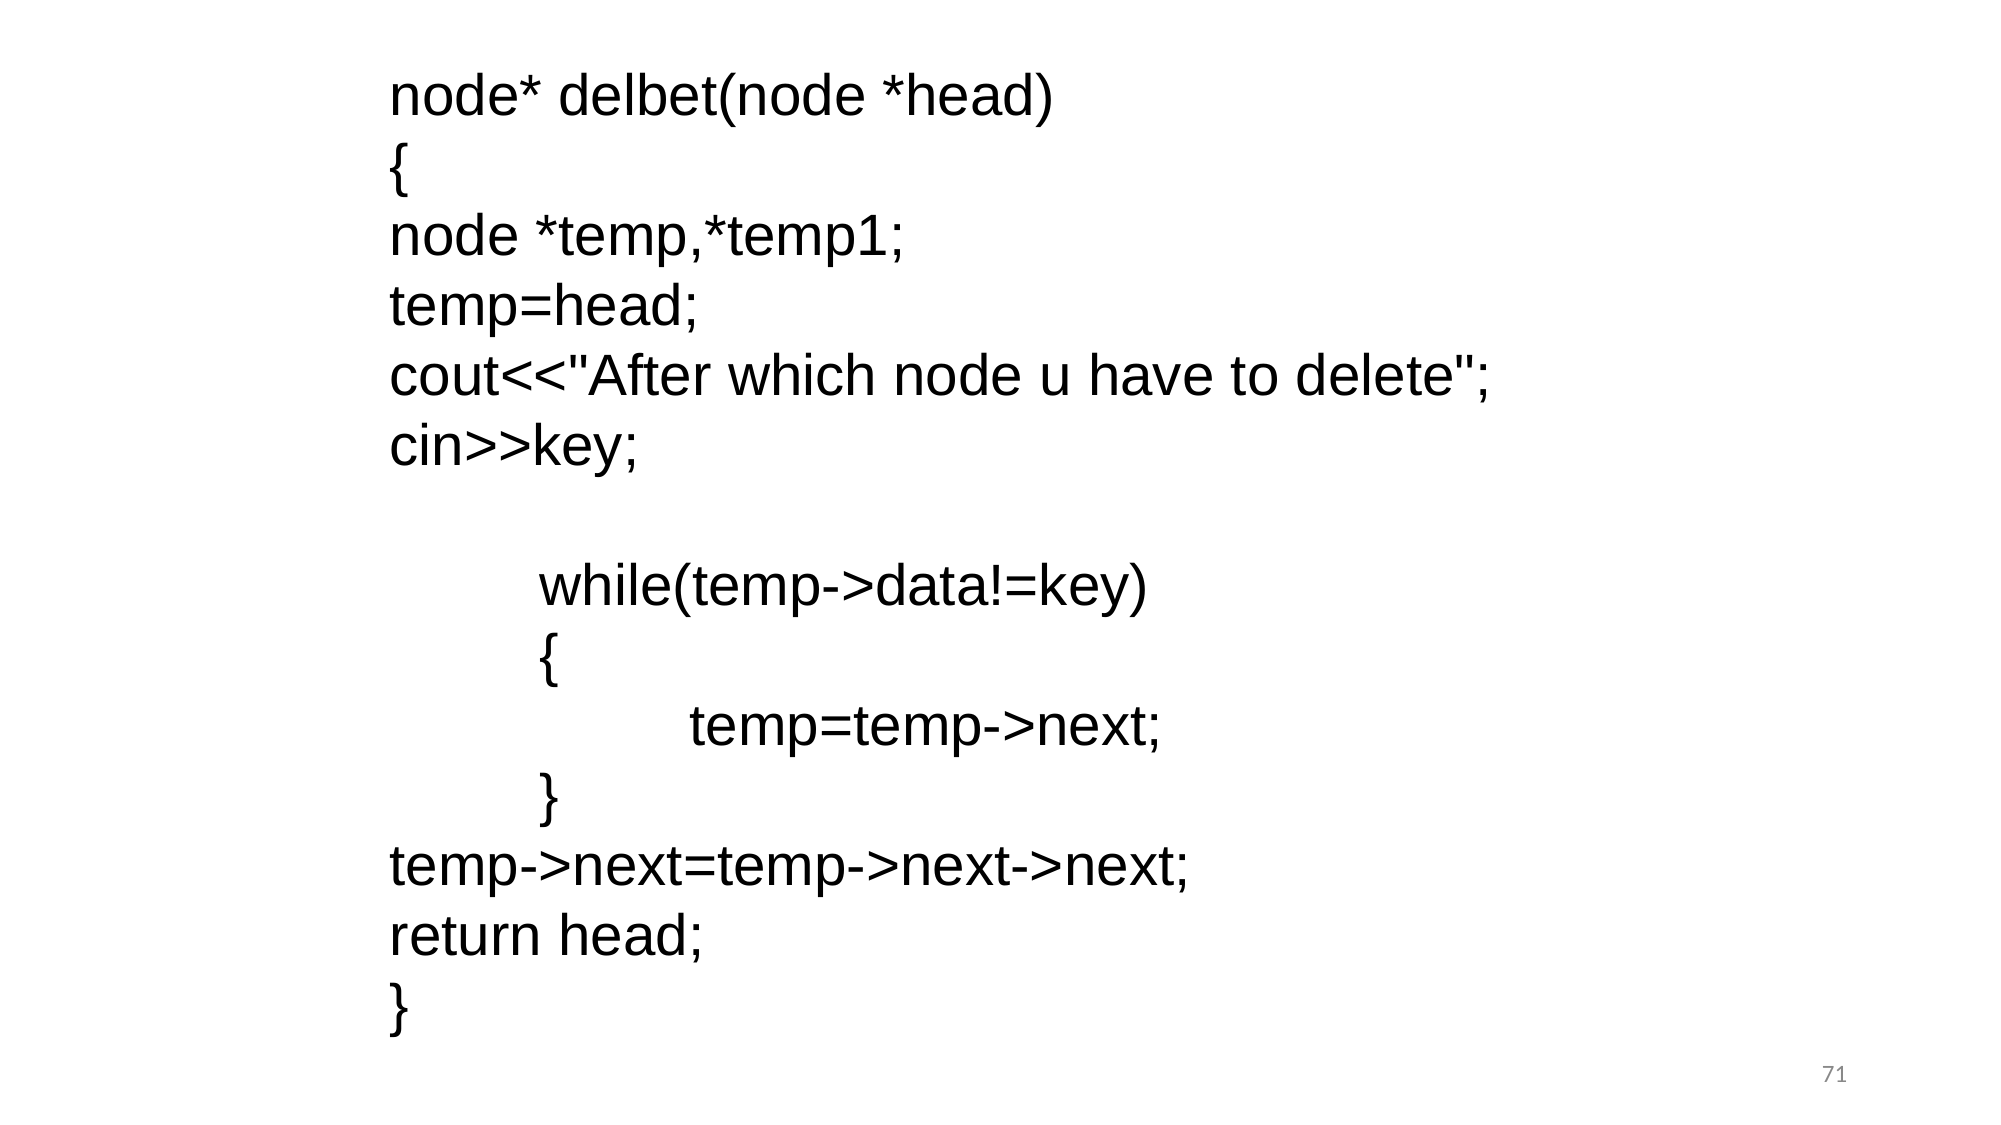

node* delbet(node *head)
{
node *temp,*temp1;
temp=head;
cout<<"After which node u have to delete";
cin>>key;

	while(temp->data!=key)
	{
		temp=temp->next;
	}
temp->next=temp->next->next;
return head;
}
71